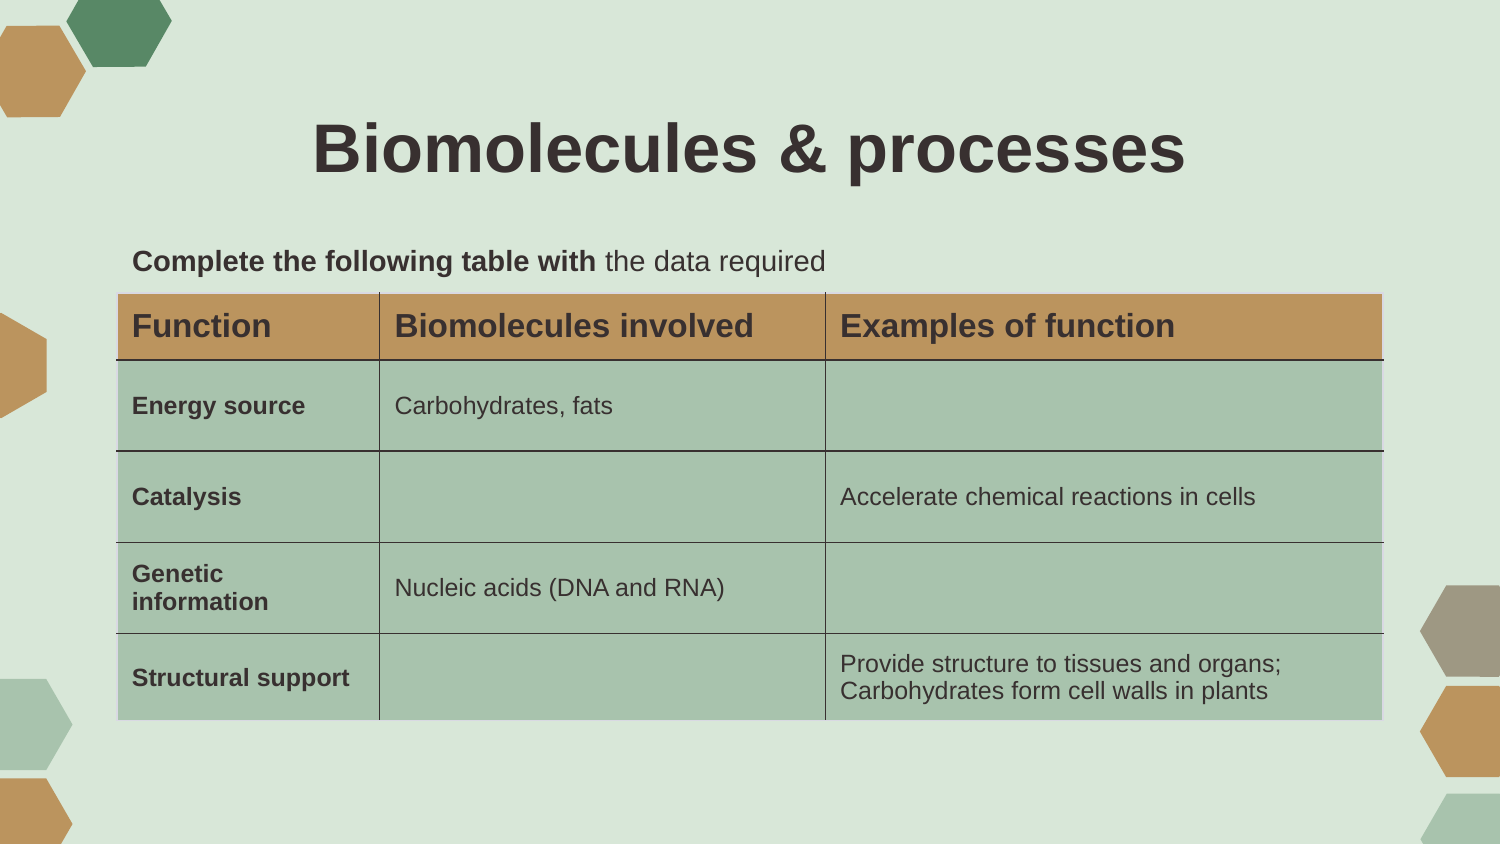

# Biomolecules & processes
Complete the following table with the data required
| Function | Biomolecules involved | Examples of function |
| --- | --- | --- |
| Energy source | Carbohydrates, fats |  |
| Catalysis |  | Accelerate chemical reactions in cells |
| Genetic information | Nucleic acids (DNA and RNA) |  |
| Structural support |  | Provide structure to tissues and organs; Carbohydrates form cell walls in plants |